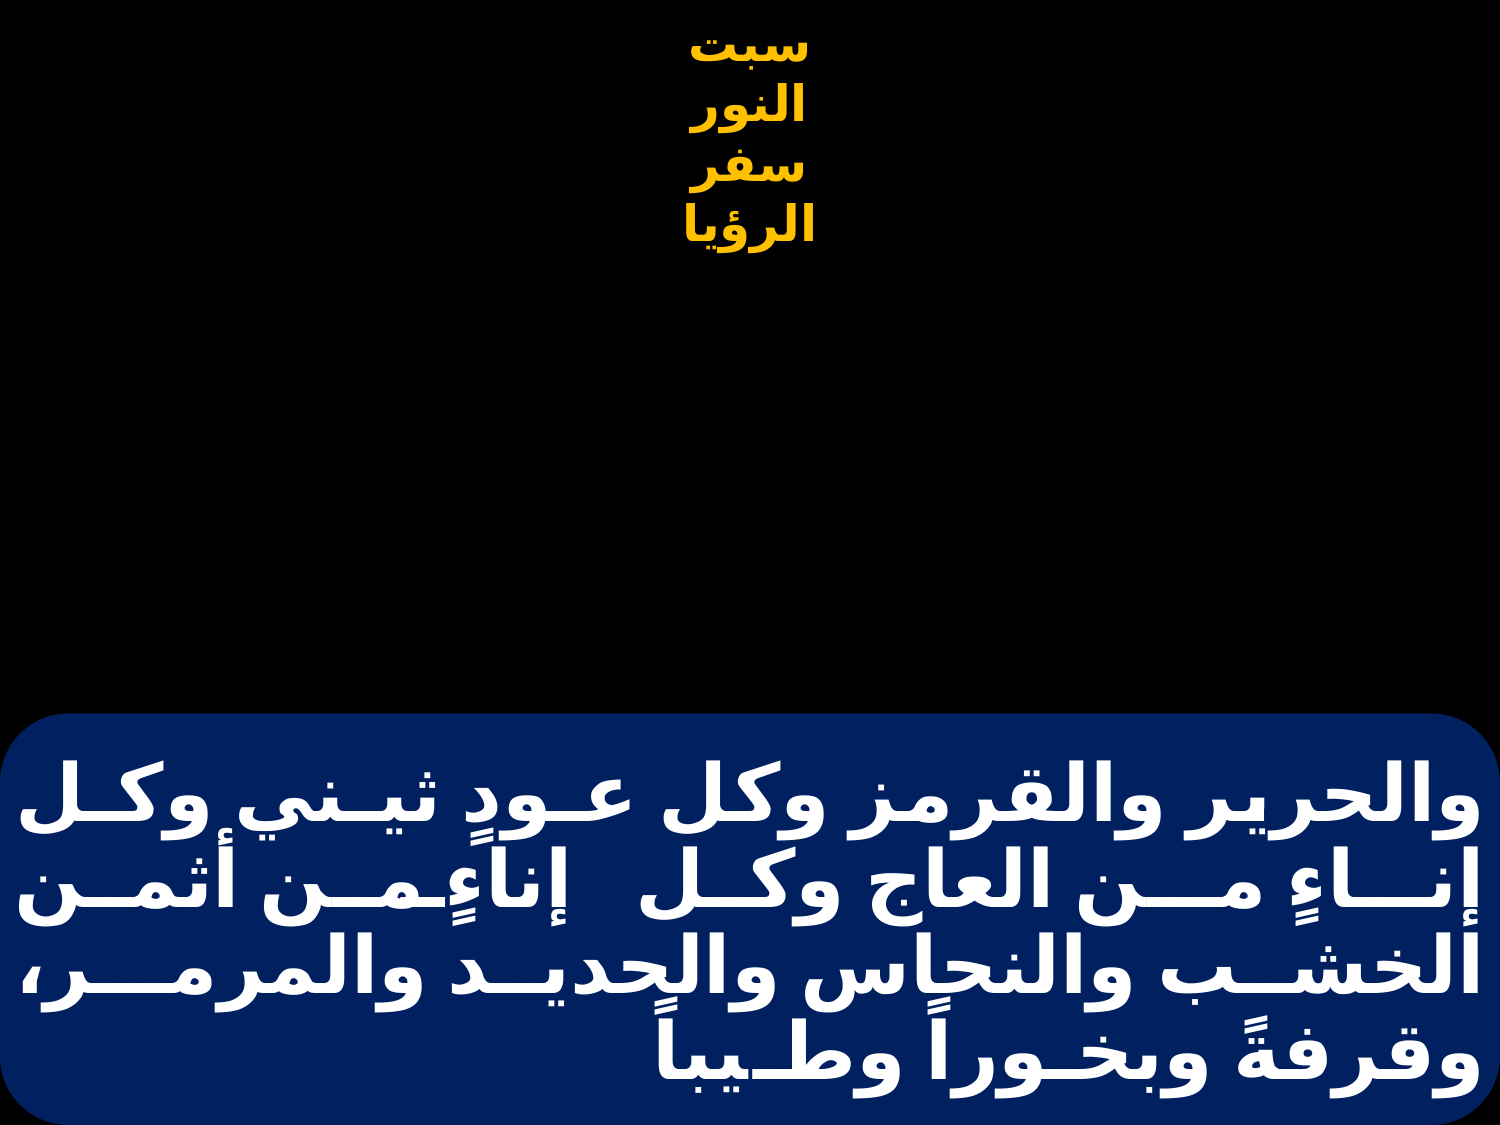

# والحرير والقرمز وكل عـودٍ ثيـني وكـل إنـاءٍ مـن العاج وكل إناءٍ من أثمن الخشب والنحاس والحديد والمرمـر، وقرفةً وبخـوراً وطـيباً